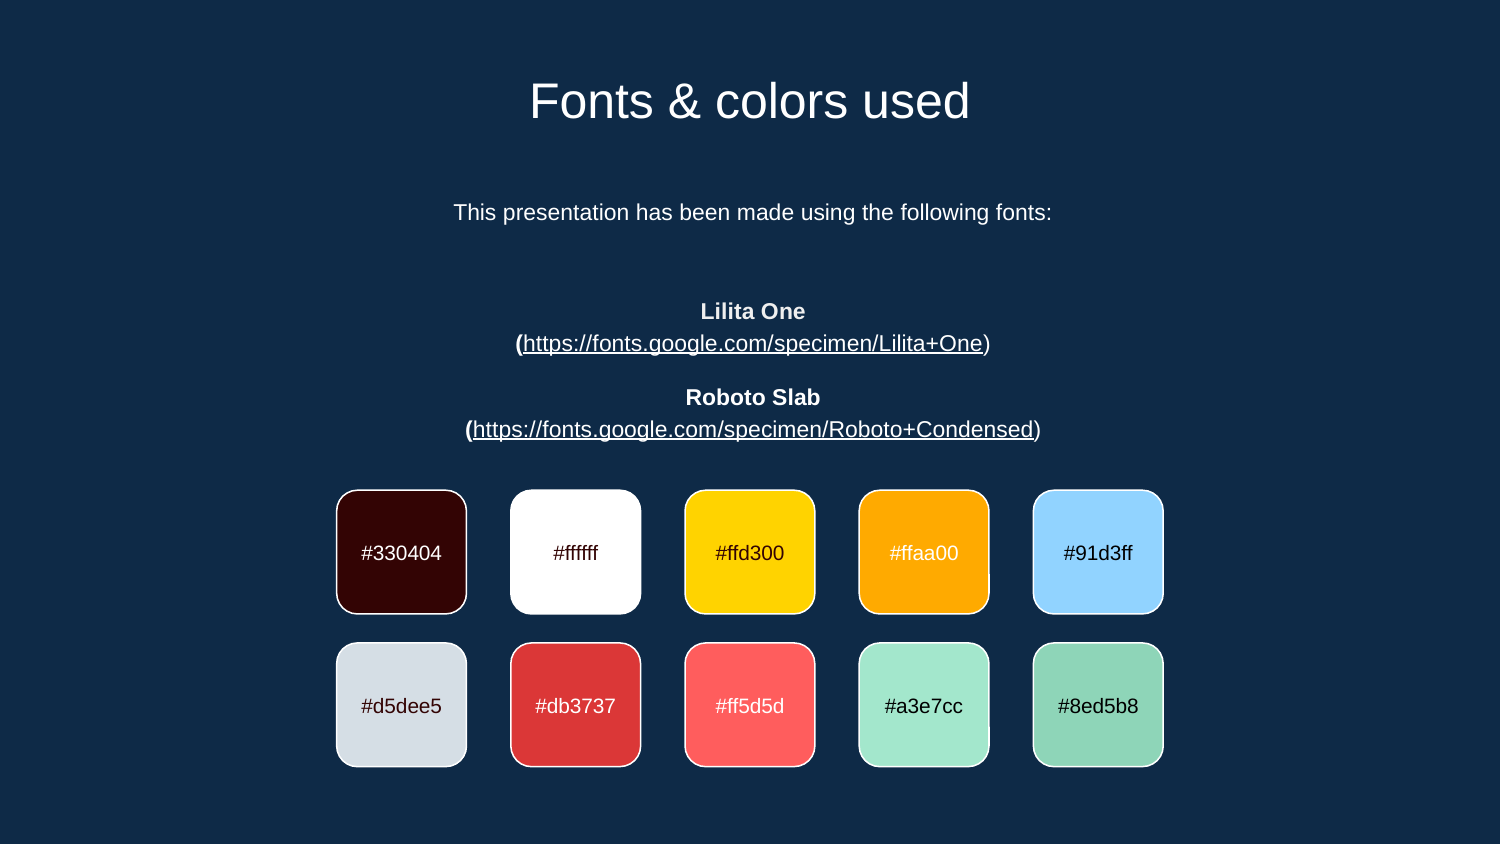

# Fonts & colors used
This presentation has been made using the following fonts:

Lilita One
(https://fonts.google.com/specimen/Lilita+One)

Roboto Slab
(https://fonts.google.com/specimen/Roboto+Condensed)

#330404
#ffffff
#ffd300
#ffaa00
#91d3ff

#d5dee5
#db3737
#ff5d5d
#a3e7cc
#8ed5b8